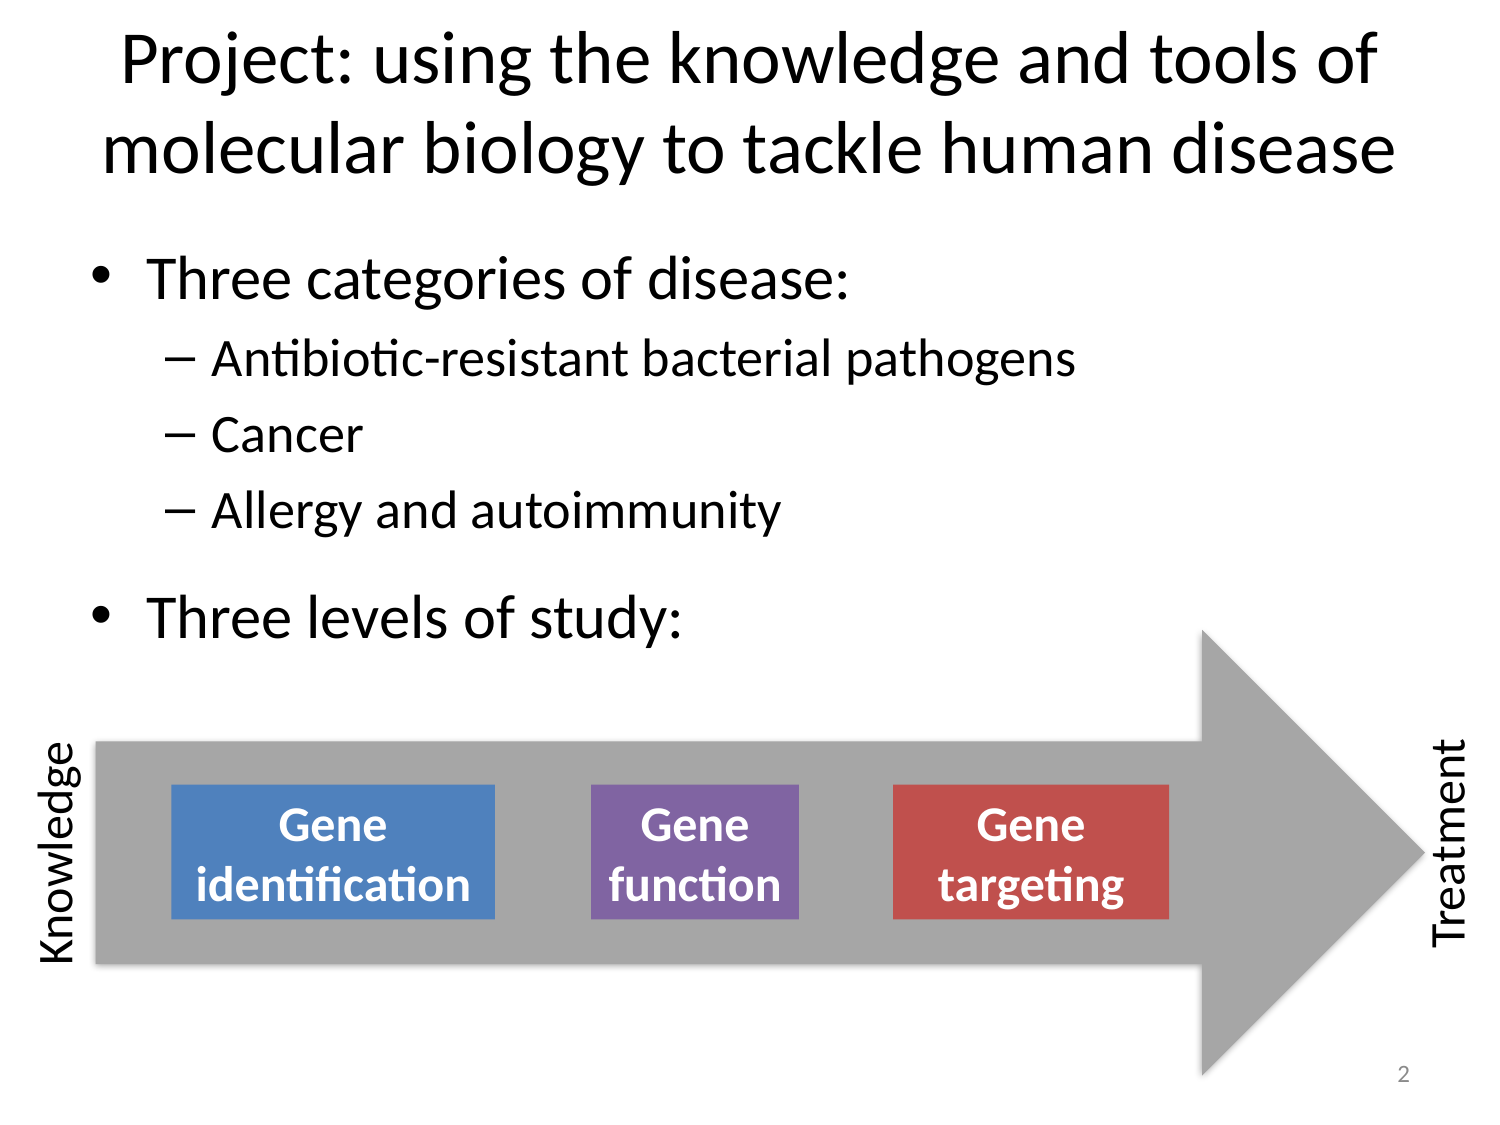

# Project: using the knowledge and tools of molecular biology to tackle human disease
Three categories of disease:
Antibiotic-resistant bacterial pathogens
Cancer
Allergy and autoimmunity
Three levels of study:

Treatment
Knowledge
Gene identification
Gene function
Gene targeting
2